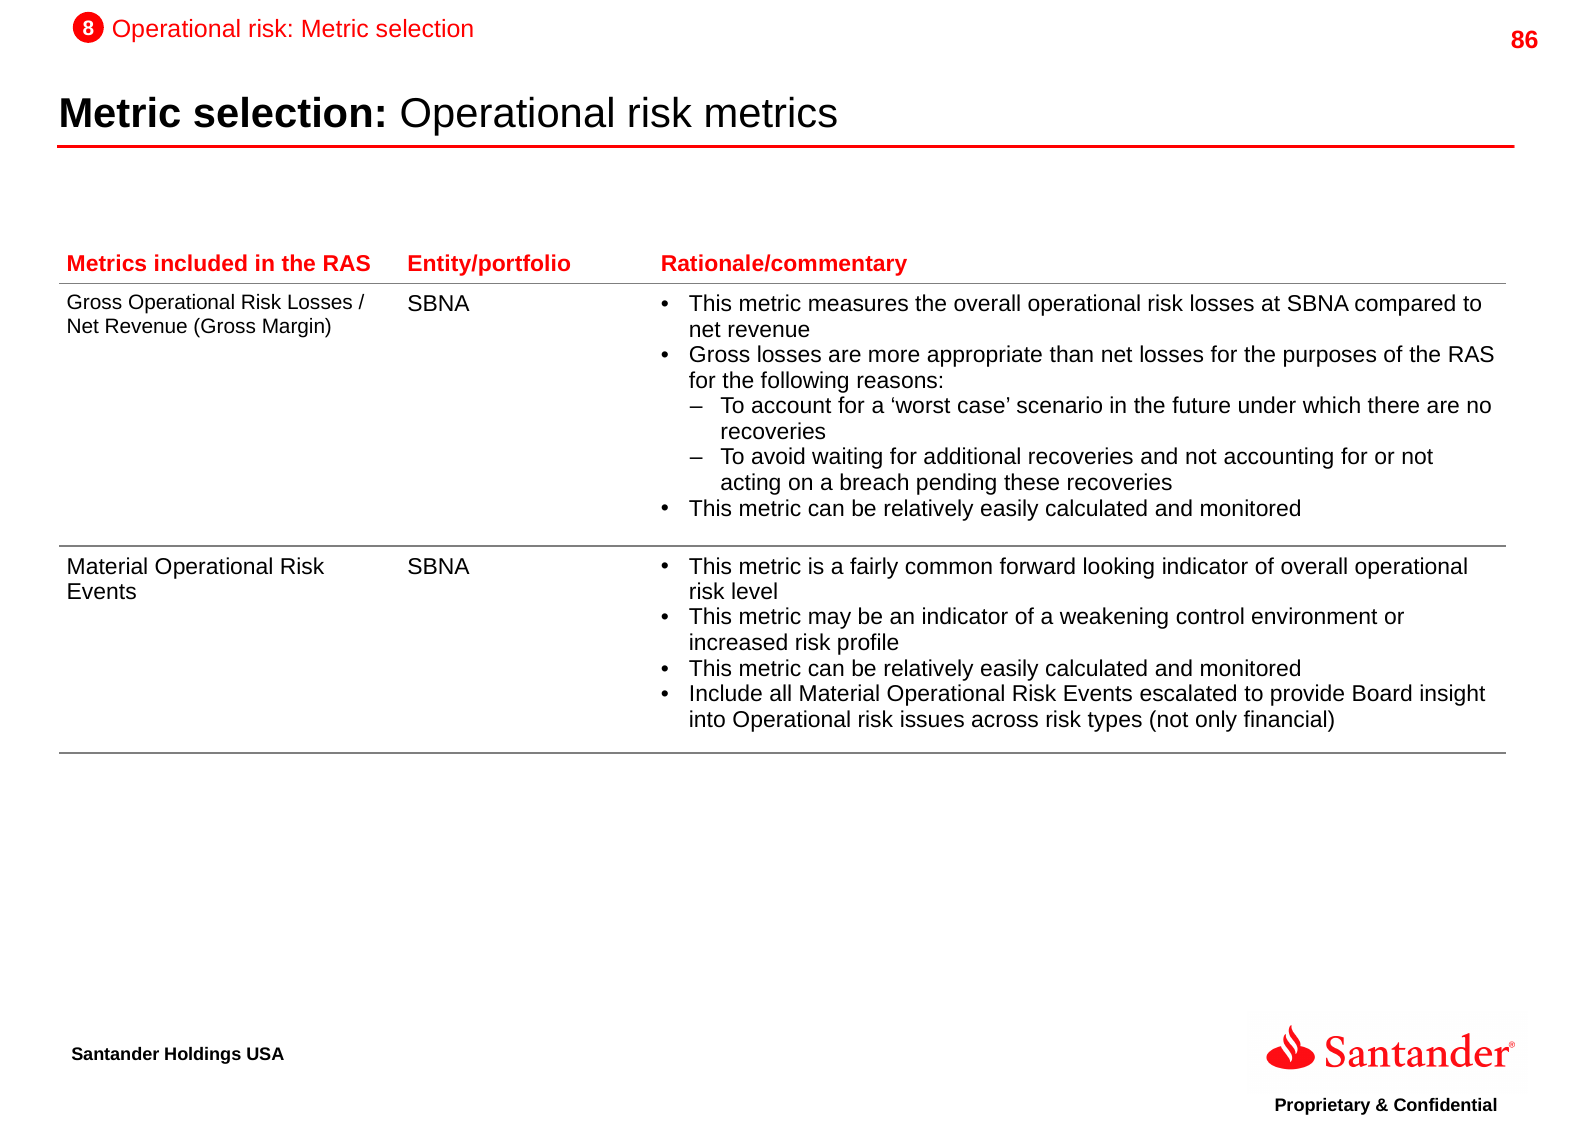

8
Operational risk: Metric selection
Metric selection: Operational risk metrics
| Metrics included in the RAS | Entity/portfolio | Rationale/commentary |
| --- | --- | --- |
| Gross Operational Risk Losses / Net Revenue (Gross Margin) | SBNA | This metric measures the overall operational risk losses at SBNA compared to net revenue Gross losses are more appropriate than net losses for the purposes of the RAS for the following reasons: To account for a ‘worst case’ scenario in the future under which there are no recoveries To avoid waiting for additional recoveries and not accounting for or not acting on a breach pending these recoveries This metric can be relatively easily calculated and monitored |
| Material Operational Risk Events | SBNA | This metric is a fairly common forward looking indicator of overall operational risk level This metric may be an indicator of a weakening control environment or increased risk profile This metric can be relatively easily calculated and monitored Include all Material Operational Risk Events escalated to provide Board insight into Operational risk issues across risk types (not only financial) |